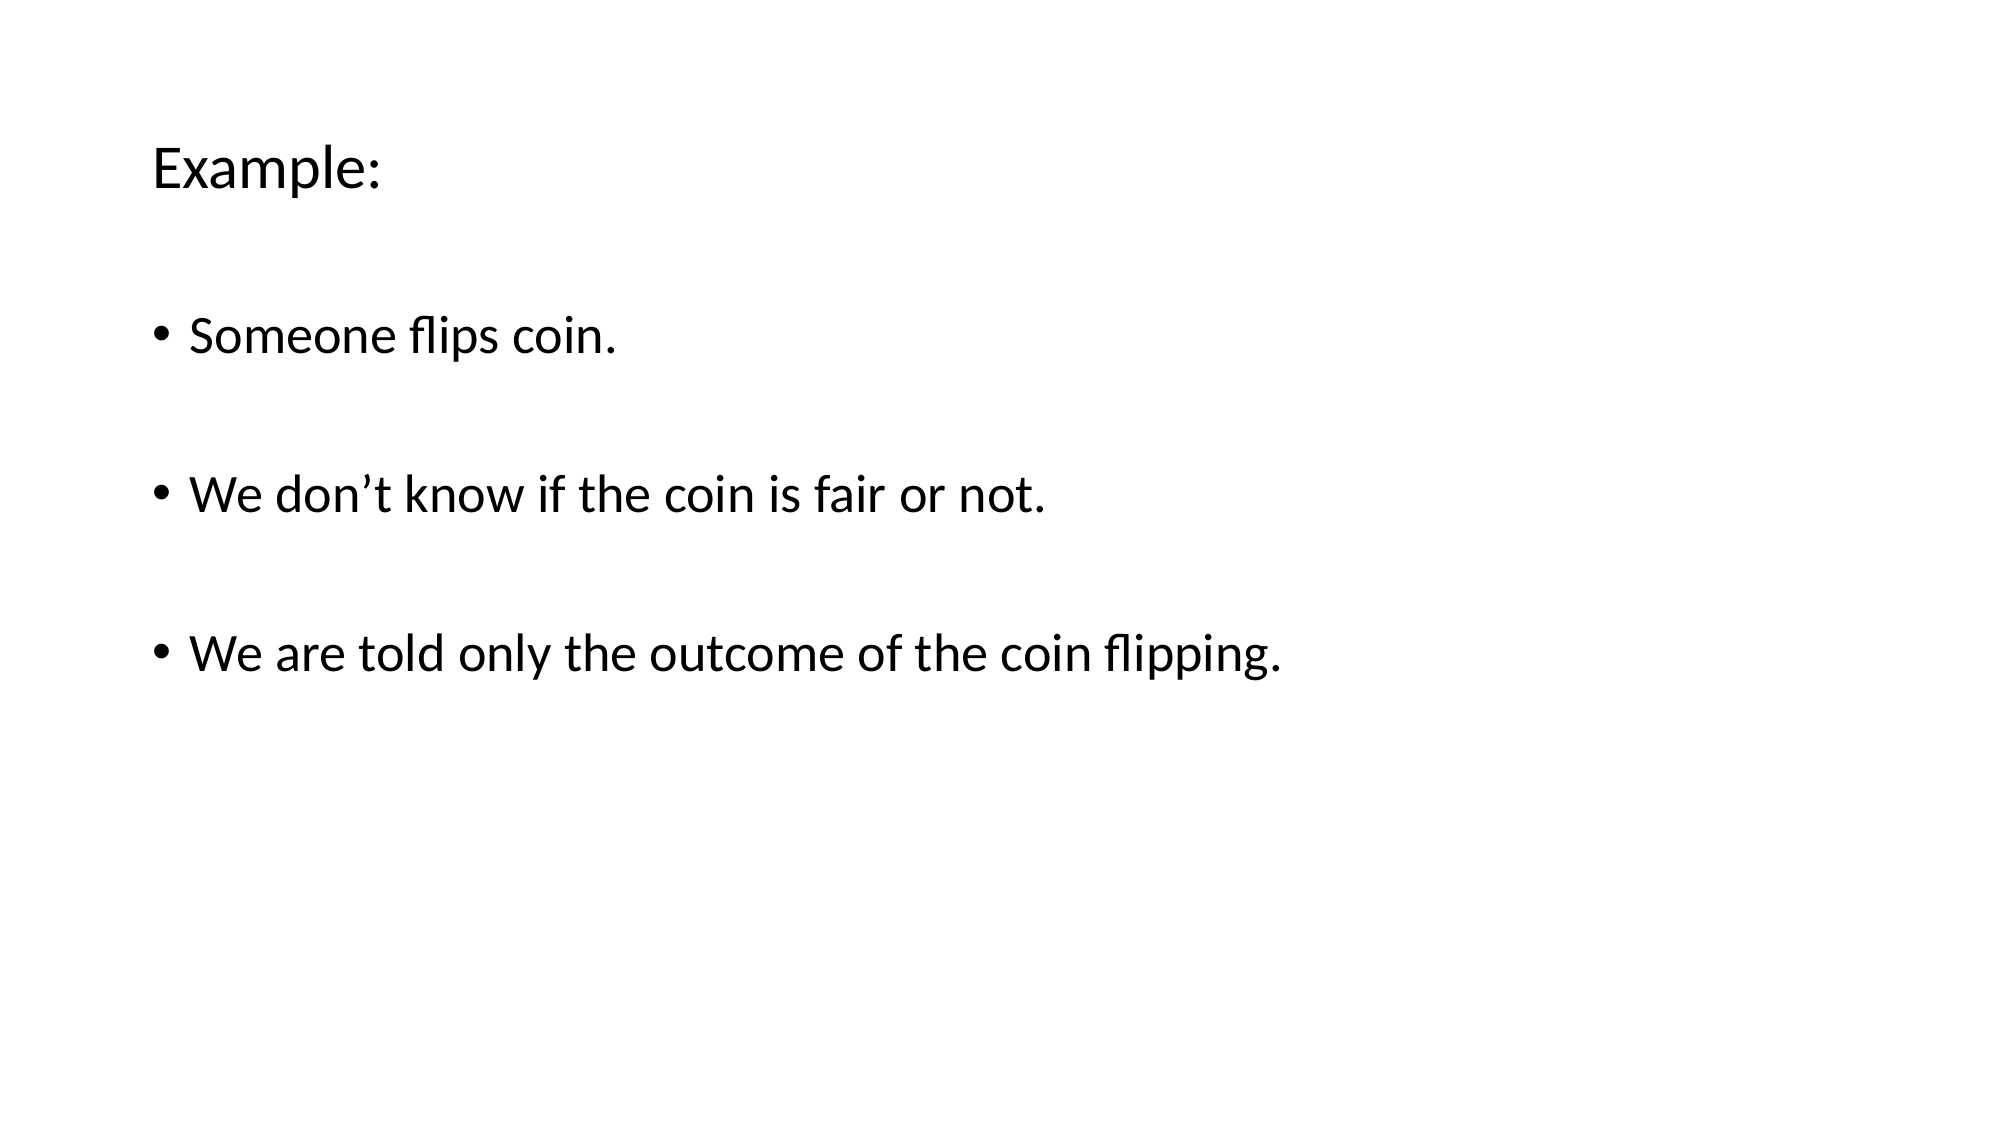

# Example:
Someone flips coin.

We don’t know if the coin is fair or not.

We are told only the outcome of the coin flipping.